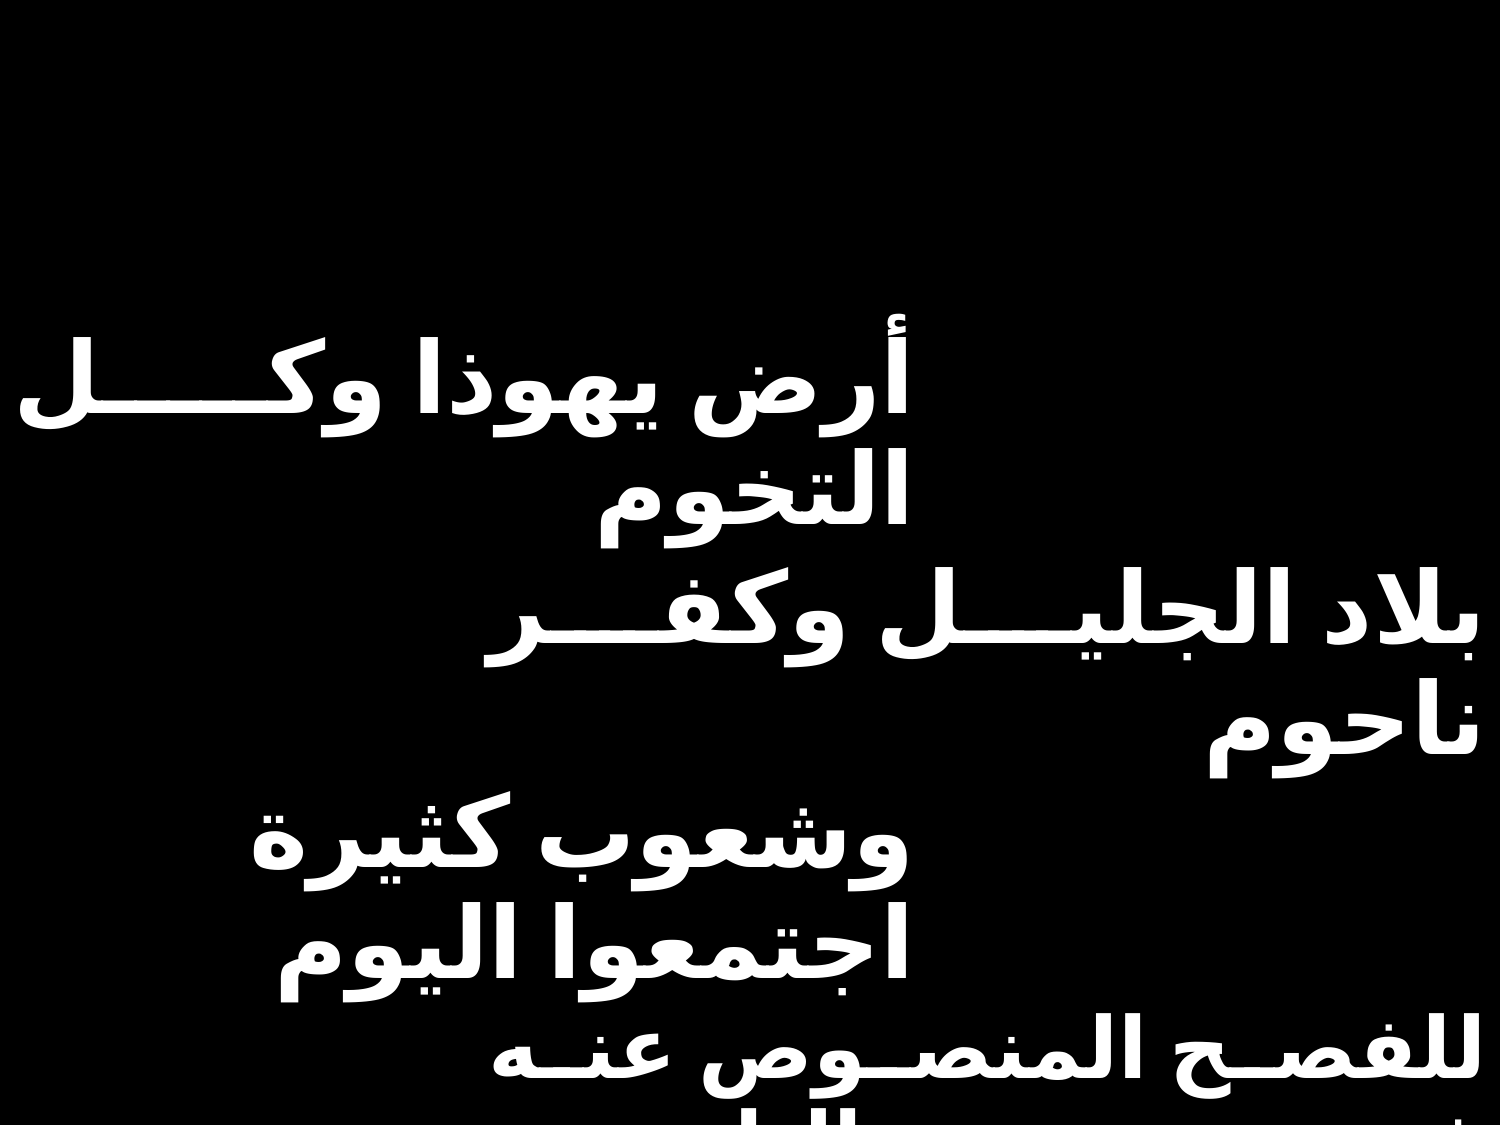

| أرض يهوذا وكل التخوم |  |  |
| --- | --- | --- |
|  | بلاد الجليل وكفر ناحوم |  |
| وشعوب كثيرة اجتمعوا اليوم |  |  |
|  | للفصح المنصوص عنه في الناموس |  |